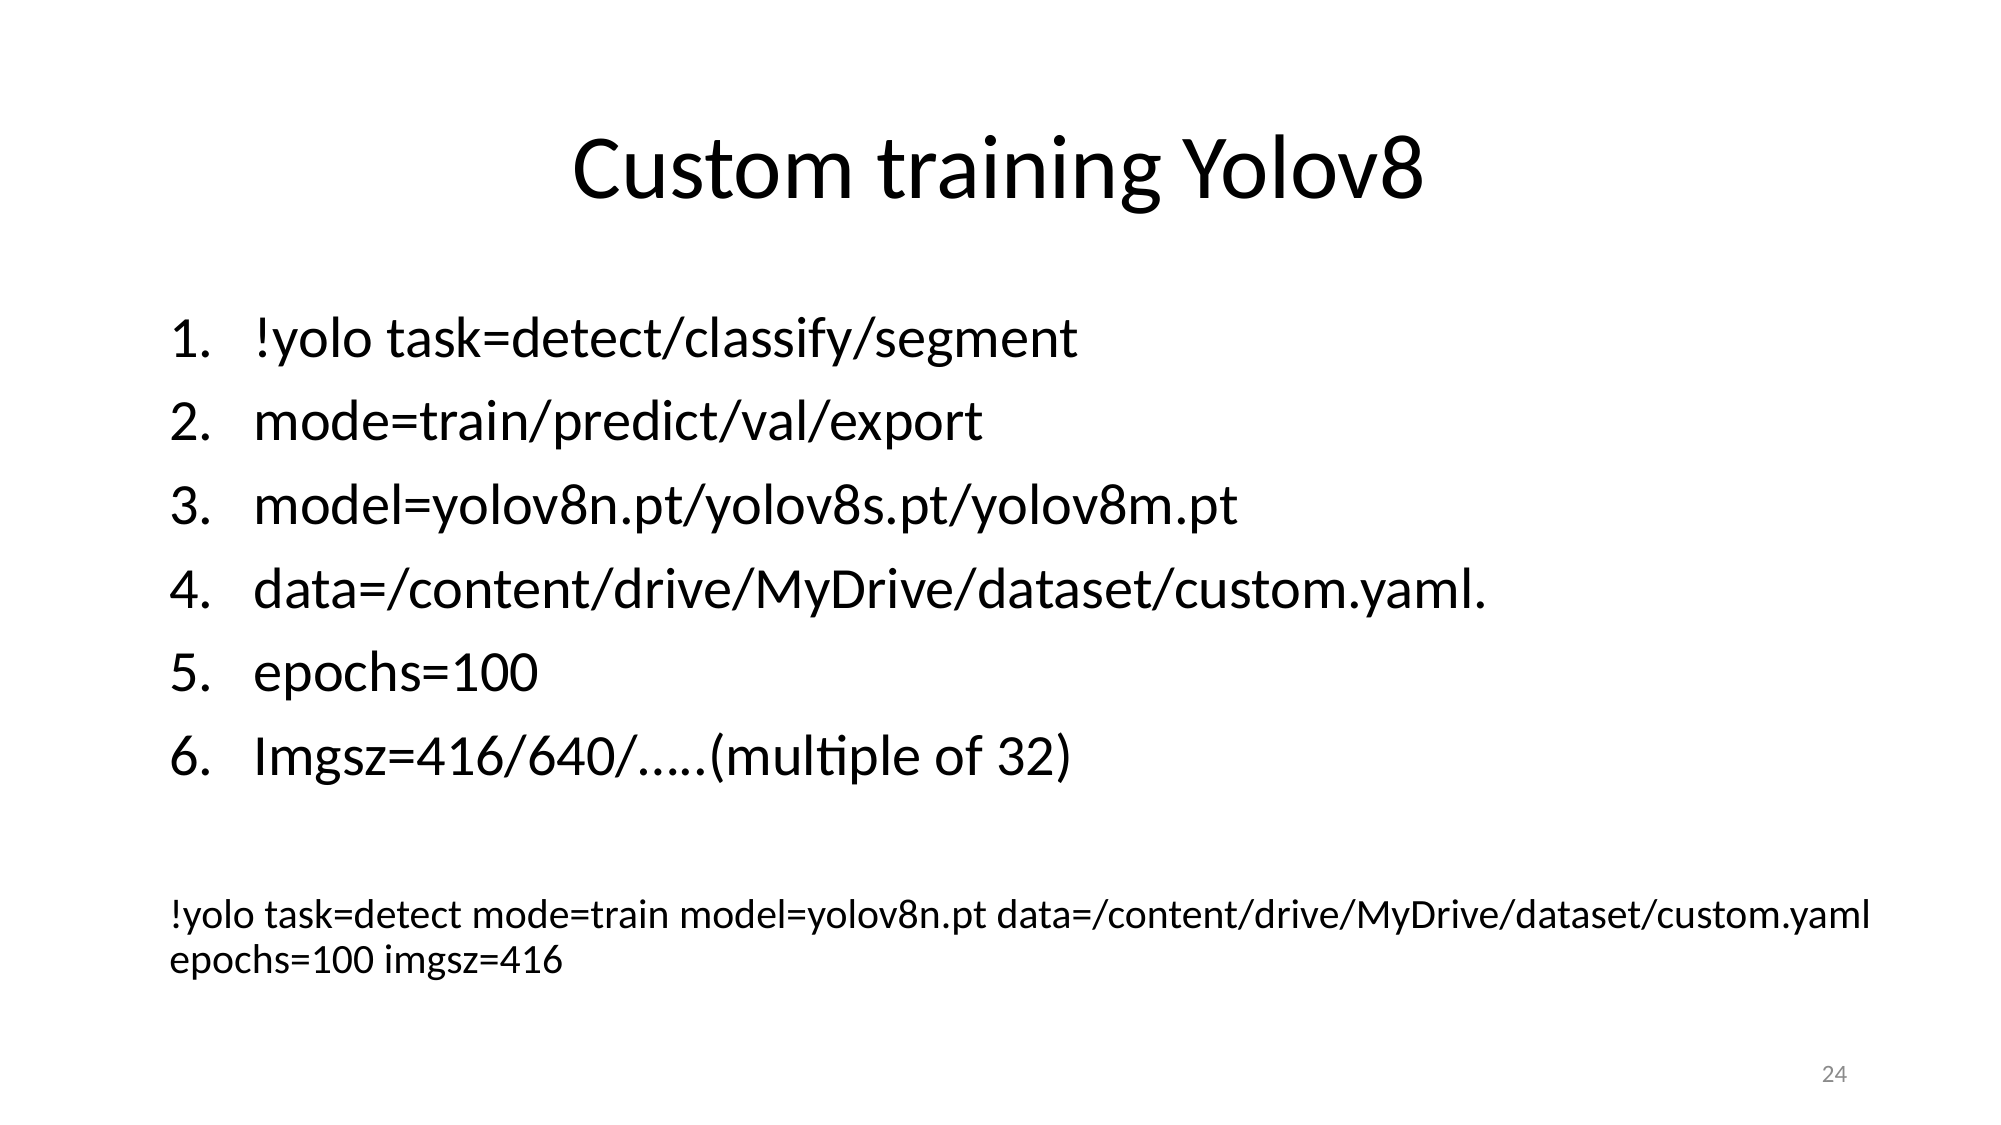

# Custom training Yolov8
!yolo task=detect/classify/segment
mode=train/predict/val/export
model=yolov8n.pt/yolov8s.pt/yolov8m.pt
data=/content/drive/MyDrive/dataset/custom.yaml.
epochs=100
Imgsz=416/640/…..(multiple of 32)

!yolo task=detect mode=train model=yolov8n.pt data=/content/drive/MyDrive/dataset/custom.yaml epochs=100 imgsz=416
24